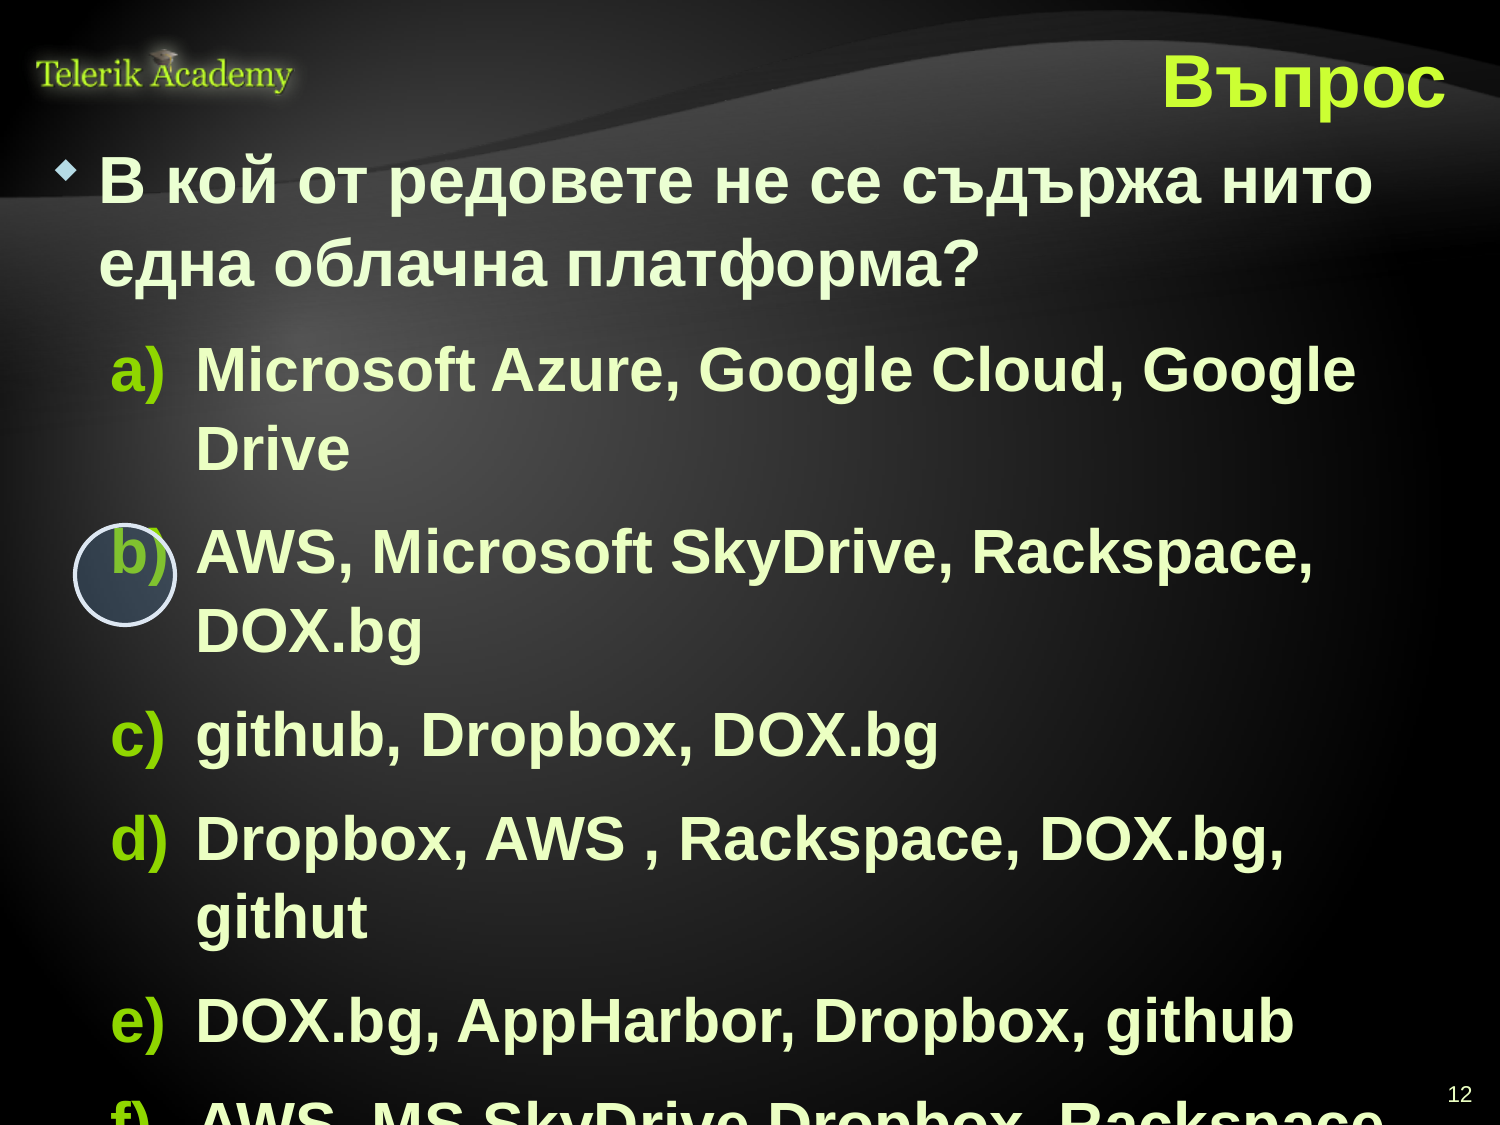

# Въпрос
В кой от редовете не се съдържа нито една облачна платформа?
Microsoft Azure, Google Cloud, Google Drive
AWS, Microsoft SkyDrive, Rackspace, DOX.bg
github, Dropbox, DOX.bg
Dropbox, AWS , Rackspace, DOX.bg, githut
DOX.bg, AppHarbor, Dropbox, github
AWS, MS SkyDrive Dropbox, Rackspace

12